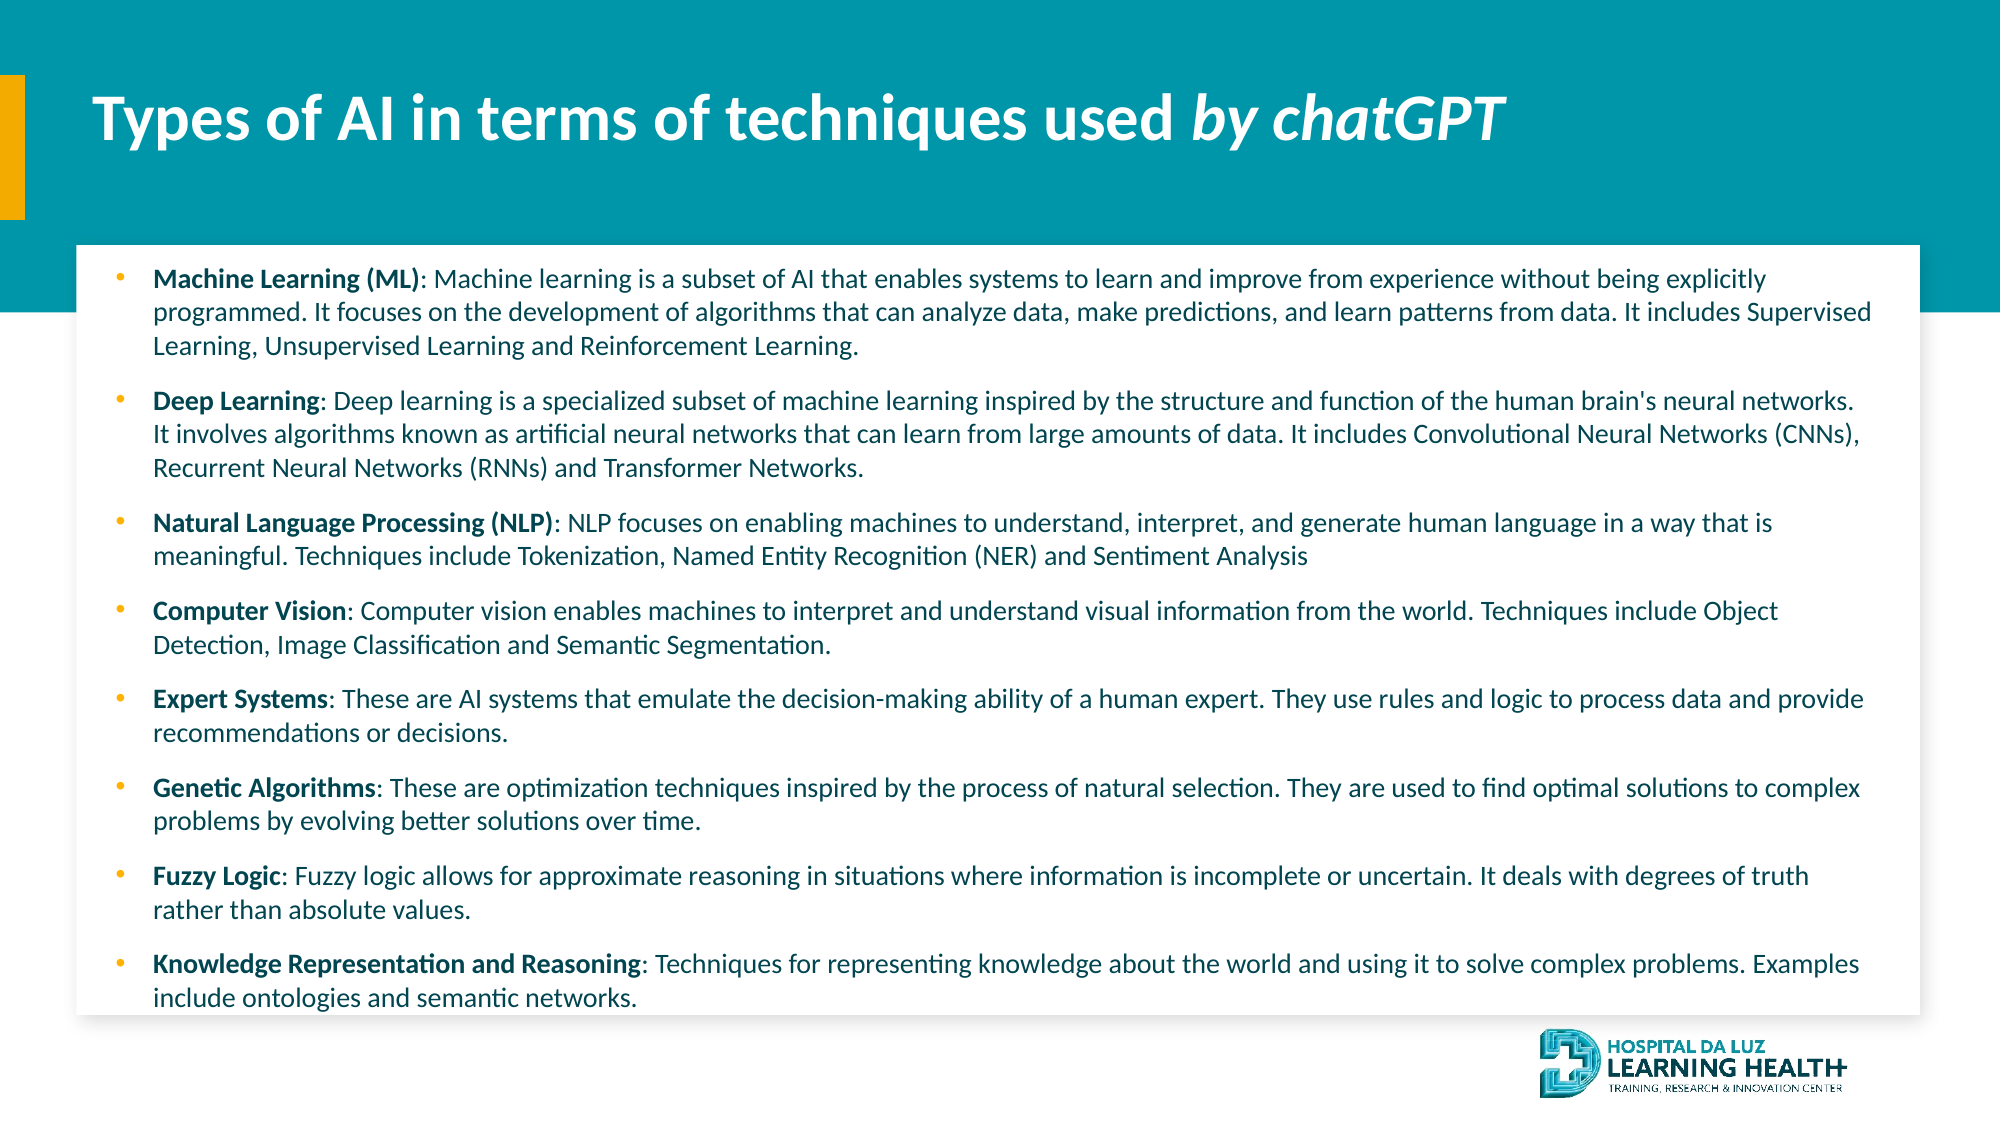

Types of AI in terms of techniques used by chatGPT
Machine Learning (ML): Machine learning is a subset of AI that enables systems to learn and improve from experience without being explicitly programmed. It focuses on the development of algorithms that can analyze data, make predictions, and learn patterns from data. It includes Supervised Learning, Unsupervised Learning and Reinforcement Learning.
Deep Learning: Deep learning is a specialized subset of machine learning inspired by the structure and function of the human brain's neural networks. It involves algorithms known as artificial neural networks that can learn from large amounts of data. It includes Convolutional Neural Networks (CNNs), Recurrent Neural Networks (RNNs) and Transformer Networks.
Natural Language Processing (NLP): NLP focuses on enabling machines to understand, interpret, and generate human language in a way that is meaningful. Techniques include Tokenization, Named Entity Recognition (NER) and Sentiment Analysis
Computer Vision: Computer vision enables machines to interpret and understand visual information from the world. Techniques include Object Detection, Image Classification and Semantic Segmentation.
Expert Systems: These are AI systems that emulate the decision-making ability of a human expert. They use rules and logic to process data and provide recommendations or decisions.
Genetic Algorithms: These are optimization techniques inspired by the process of natural selection. They are used to find optimal solutions to complex problems by evolving better solutions over time.
Fuzzy Logic: Fuzzy logic allows for approximate reasoning in situations where information is incomplete or uncertain. It deals with degrees of truth rather than absolute values.
Knowledge Representation and Reasoning: Techniques for representing knowledge about the world and using it to solve complex problems. Examples include ontologies and semantic networks.